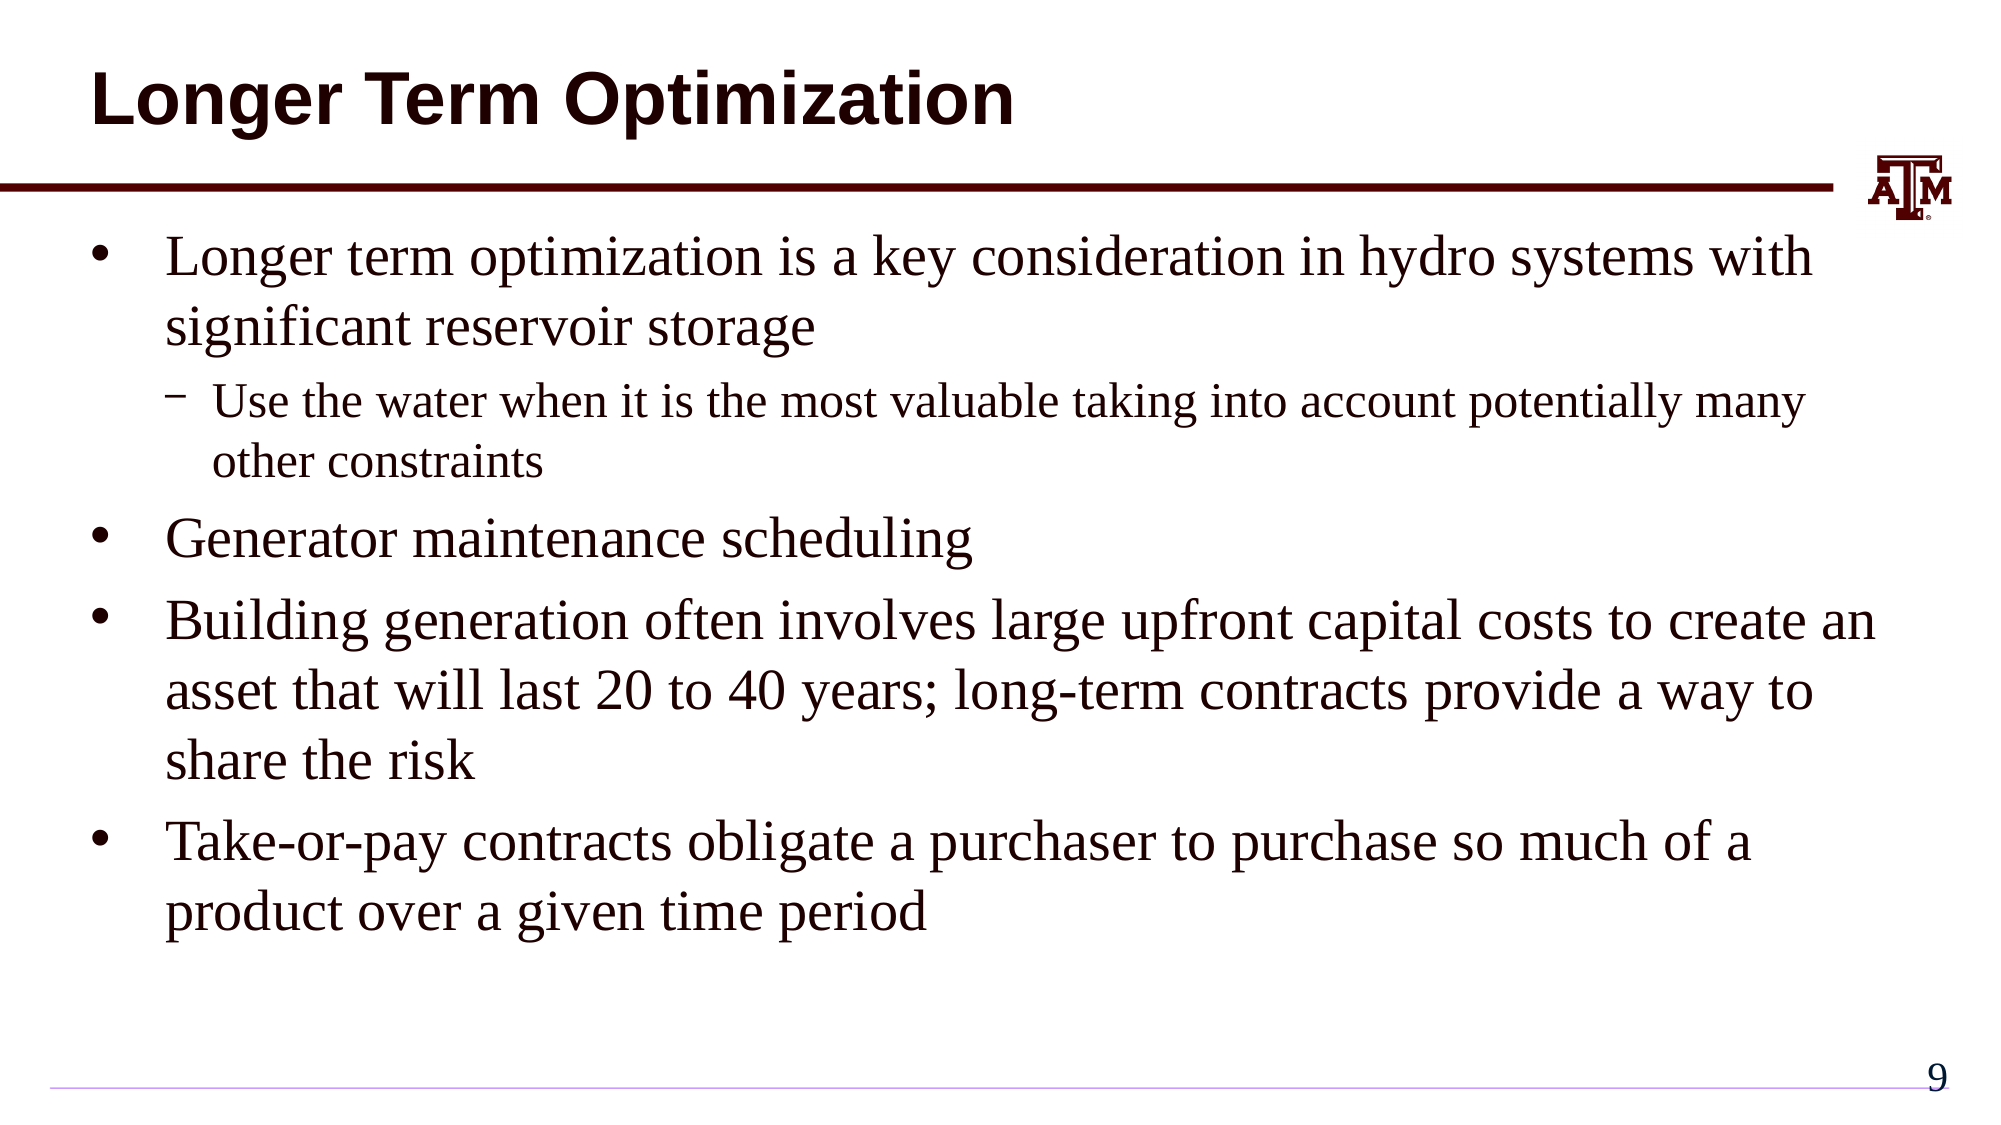

# Longer Term Optimization
Longer term optimization is a key consideration in hydro systems with significant reservoir storage
Use the water when it is the most valuable taking into account potentially many other constraints
Generator maintenance scheduling
Building generation often involves large upfront capital costs to create an asset that will last 20 to 40 years; long-term contracts provide a way to share the risk
Take-or-pay contracts obligate a purchaser to purchase so much of a product over a given time period

9